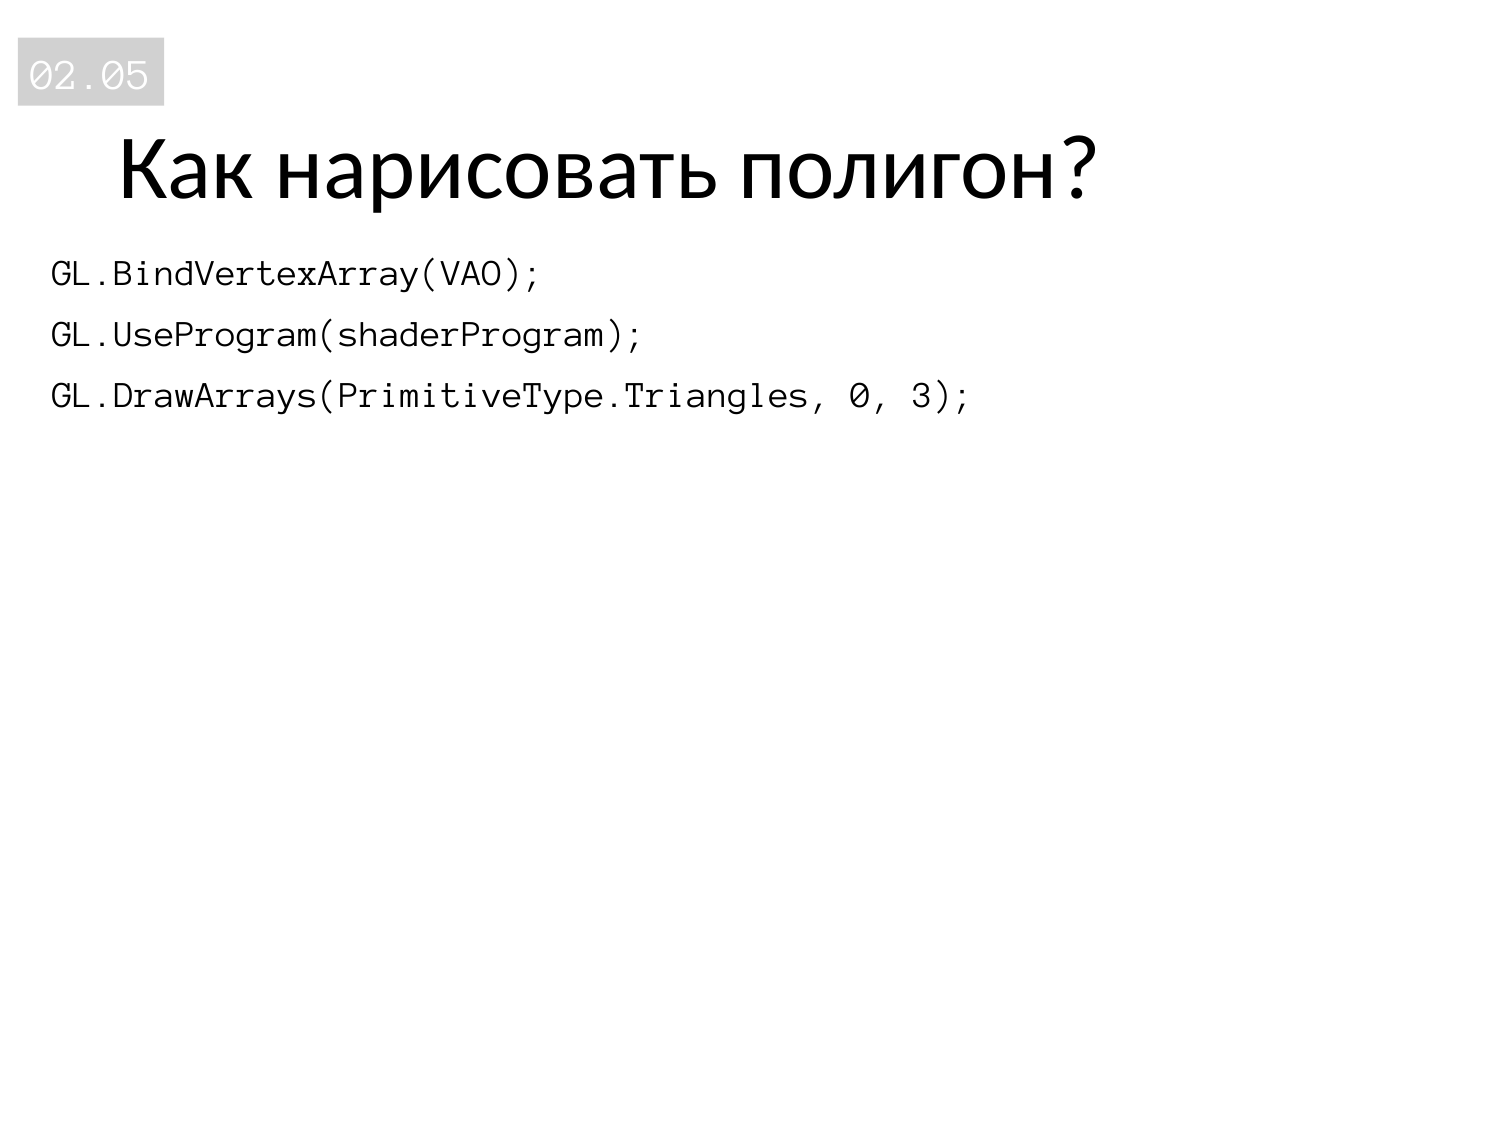

02.05
# Как нарисовать полигон?
GL.BindVertexArray(VAO);
GL.UseProgram(shaderProgram);
GL.DrawArrays(PrimitiveType.Triangles, 0, 3);